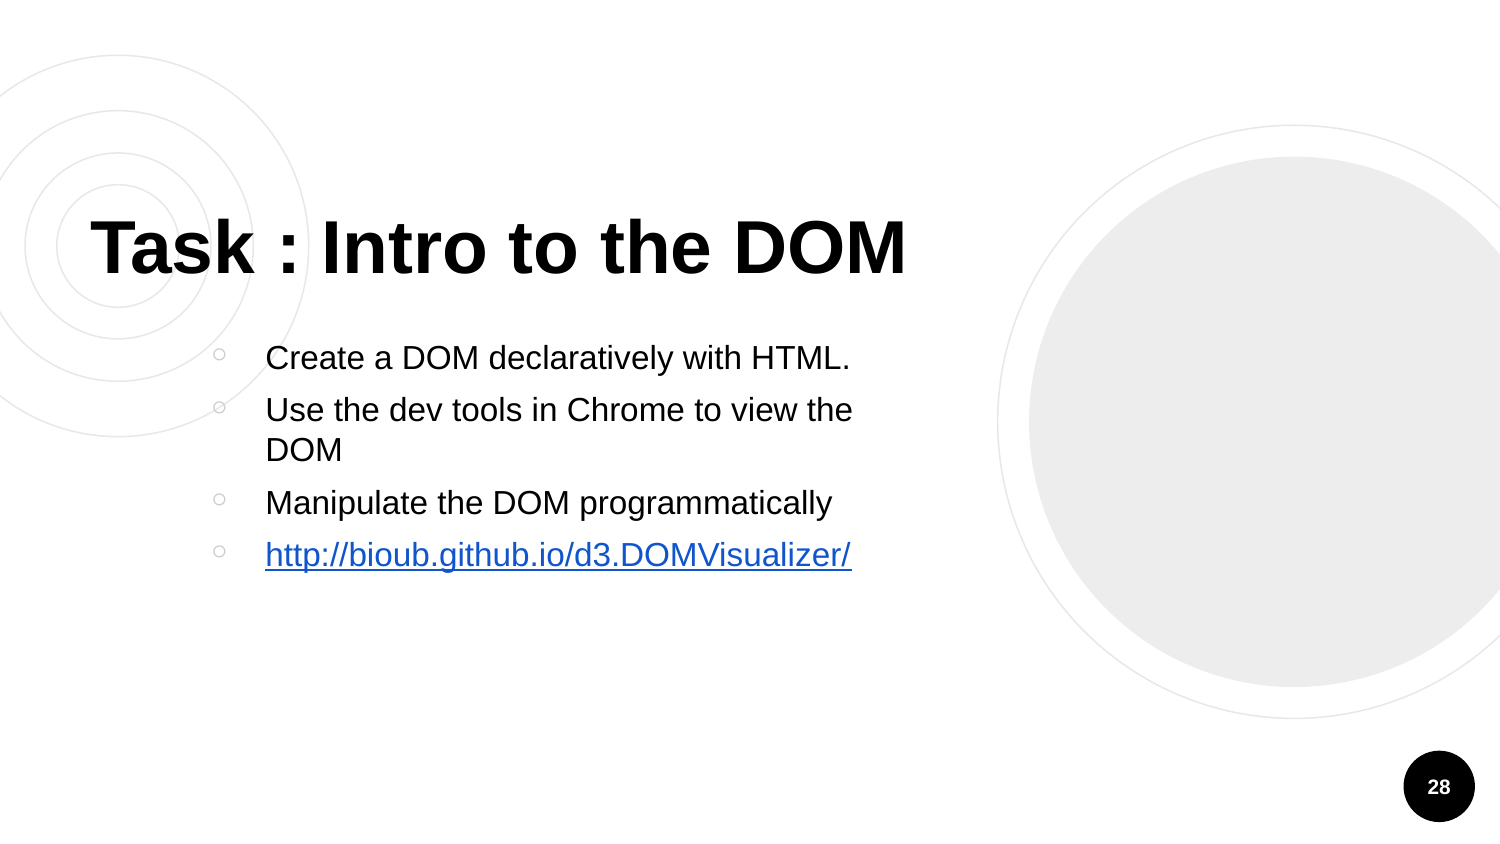

# Task : Intro to the DOM
Create a DOM declaratively with HTML.
Use the dev tools in Chrome to view the DOM
Manipulate the DOM programmatically
http://bioub.github.io/d3.DOMVisualizer/

28